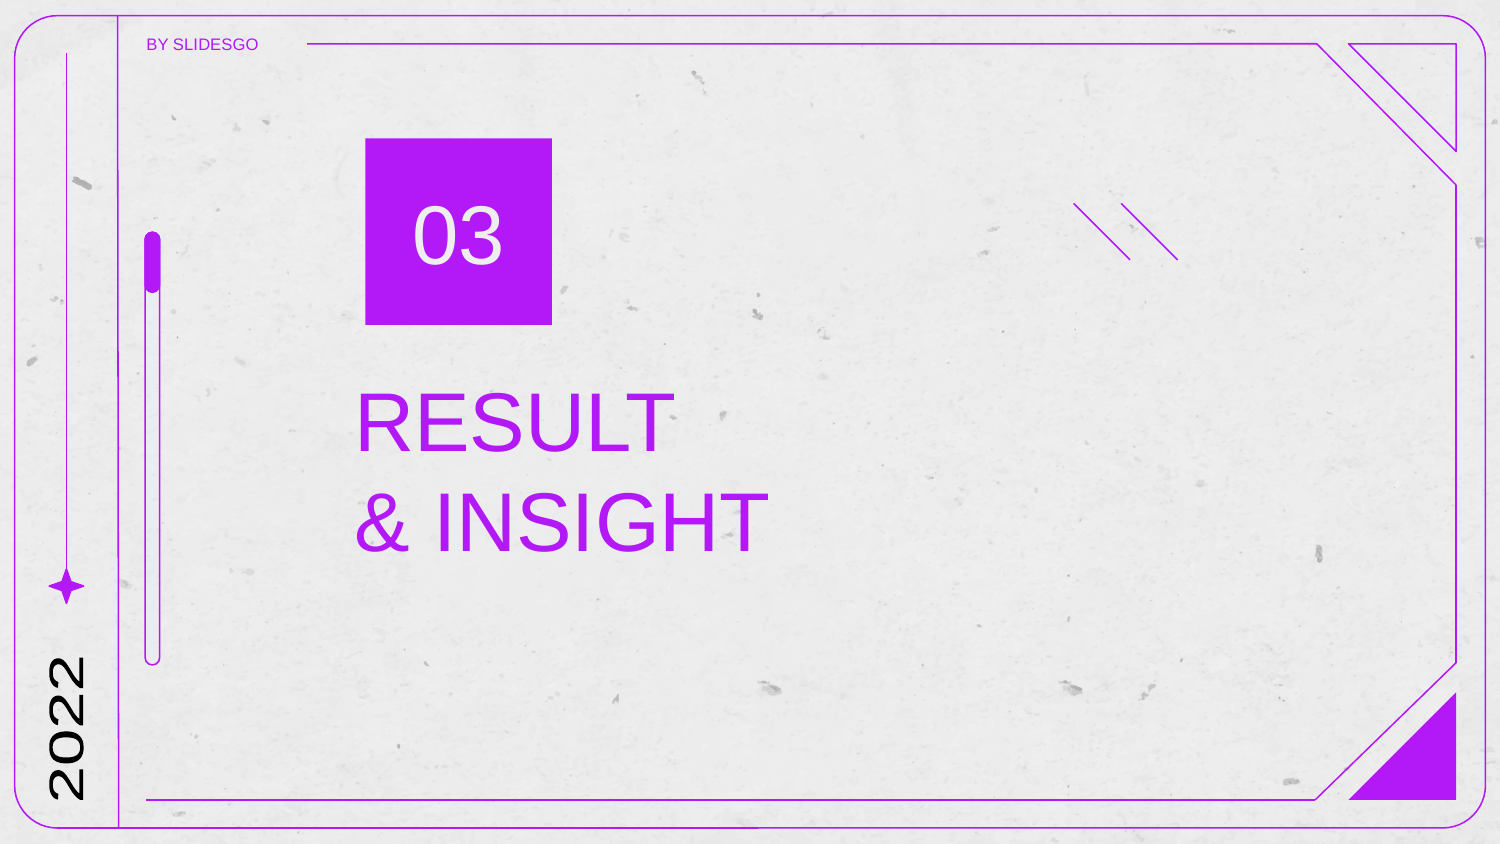

BY SLIDESGO
03

# RESULT  & INSIGHT

2022